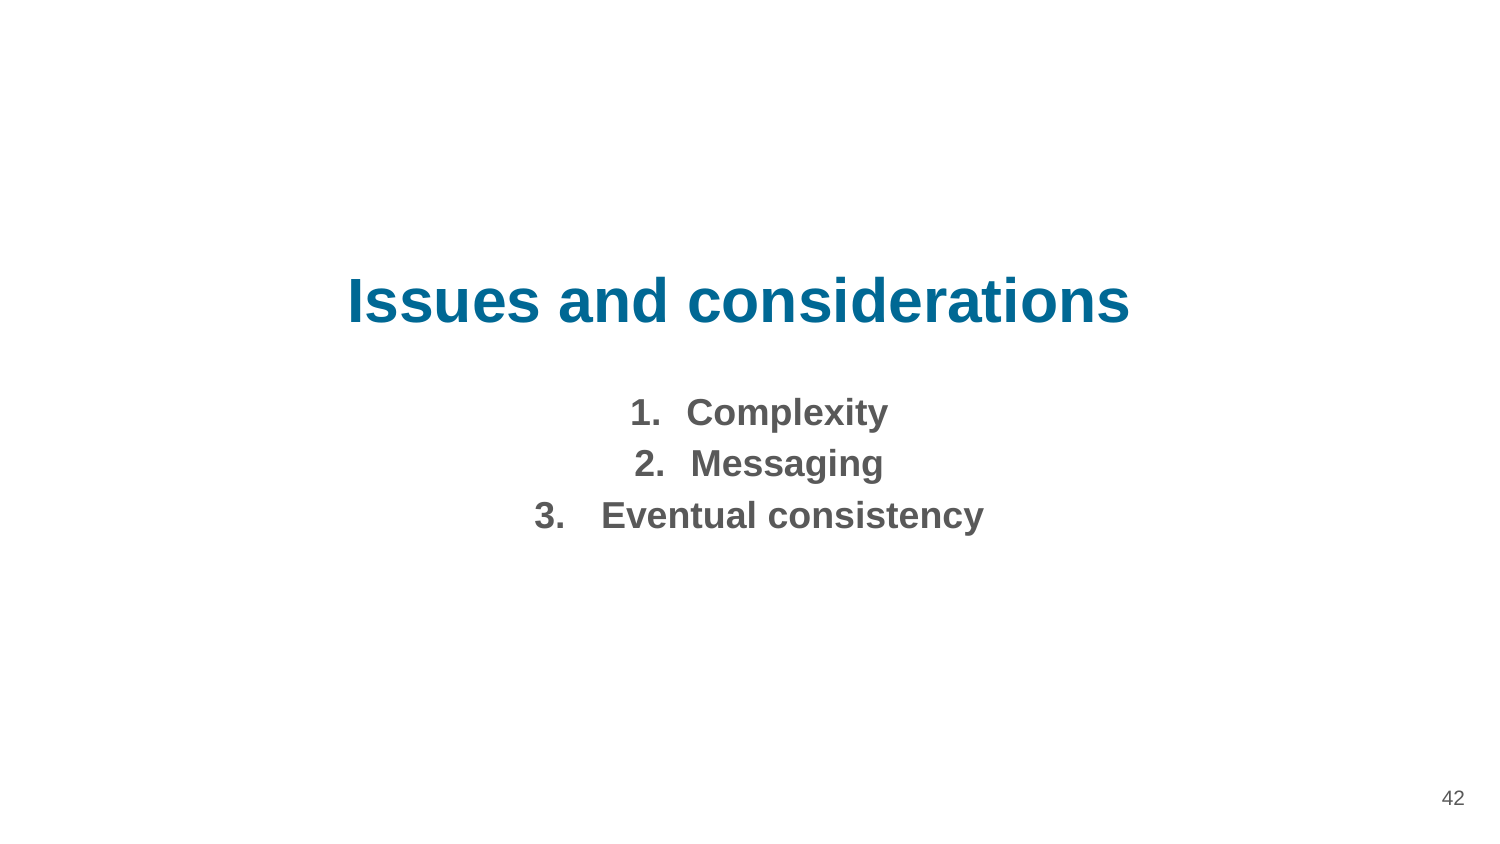

# Issues and considerations
Complexity
Messaging
 Eventual consistency
42